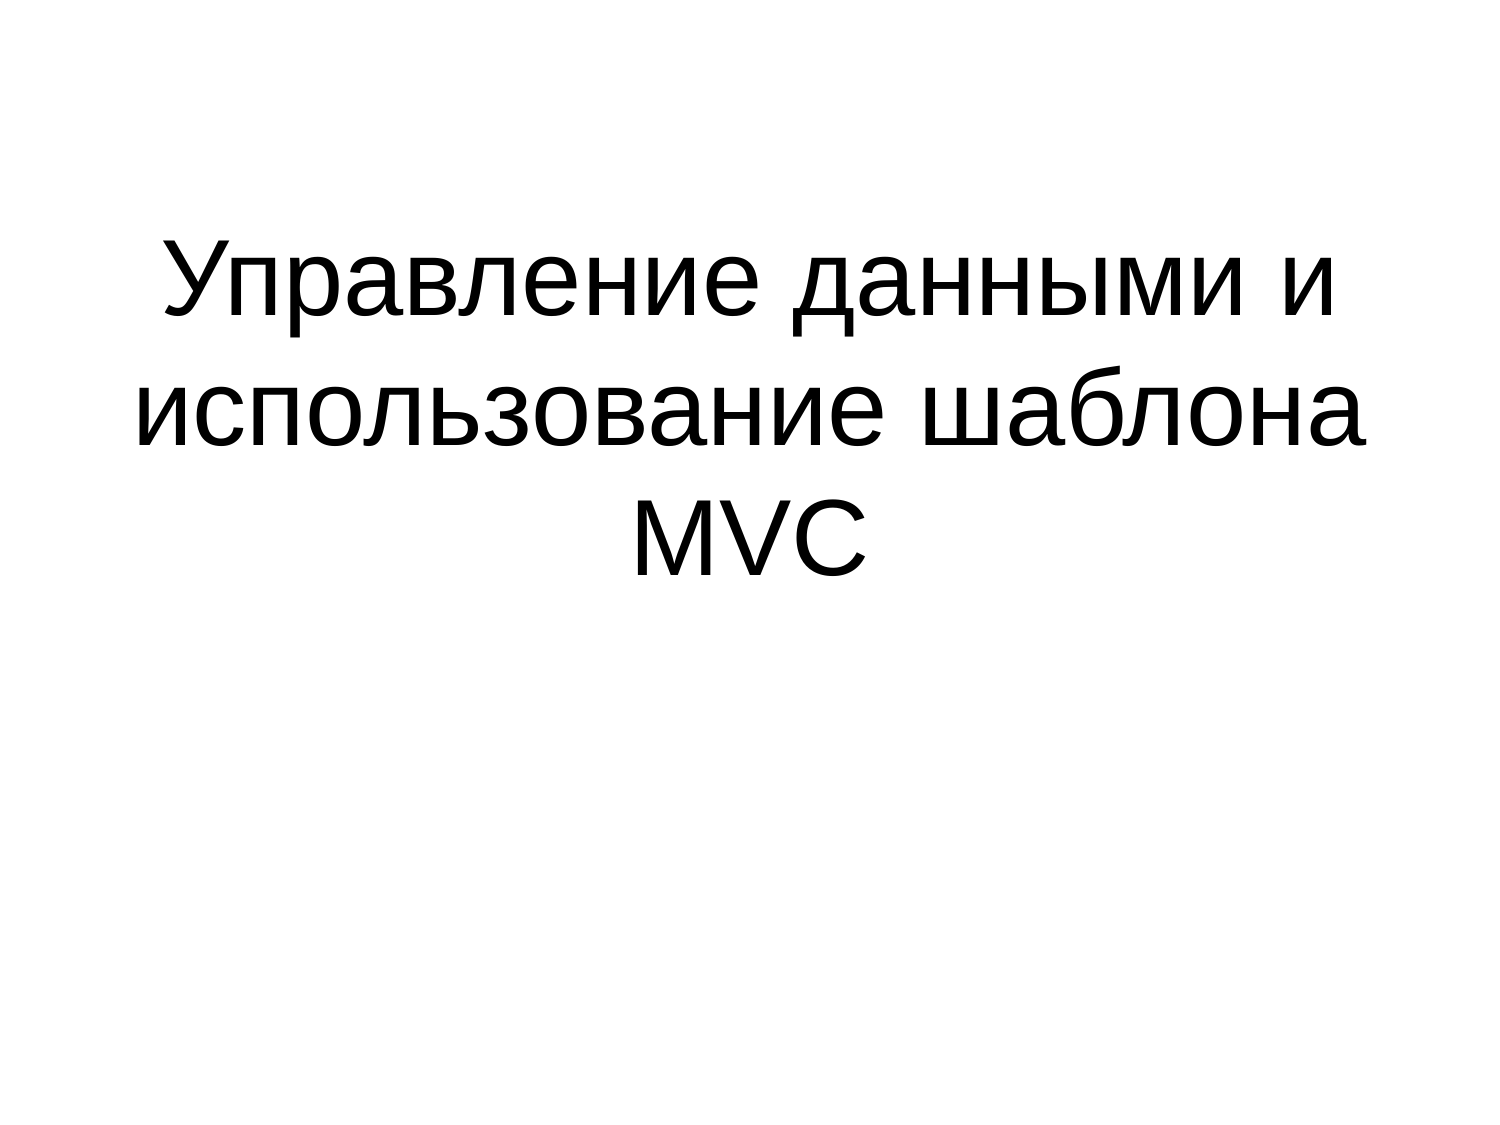

# Управление данными и использование шаблона MVC